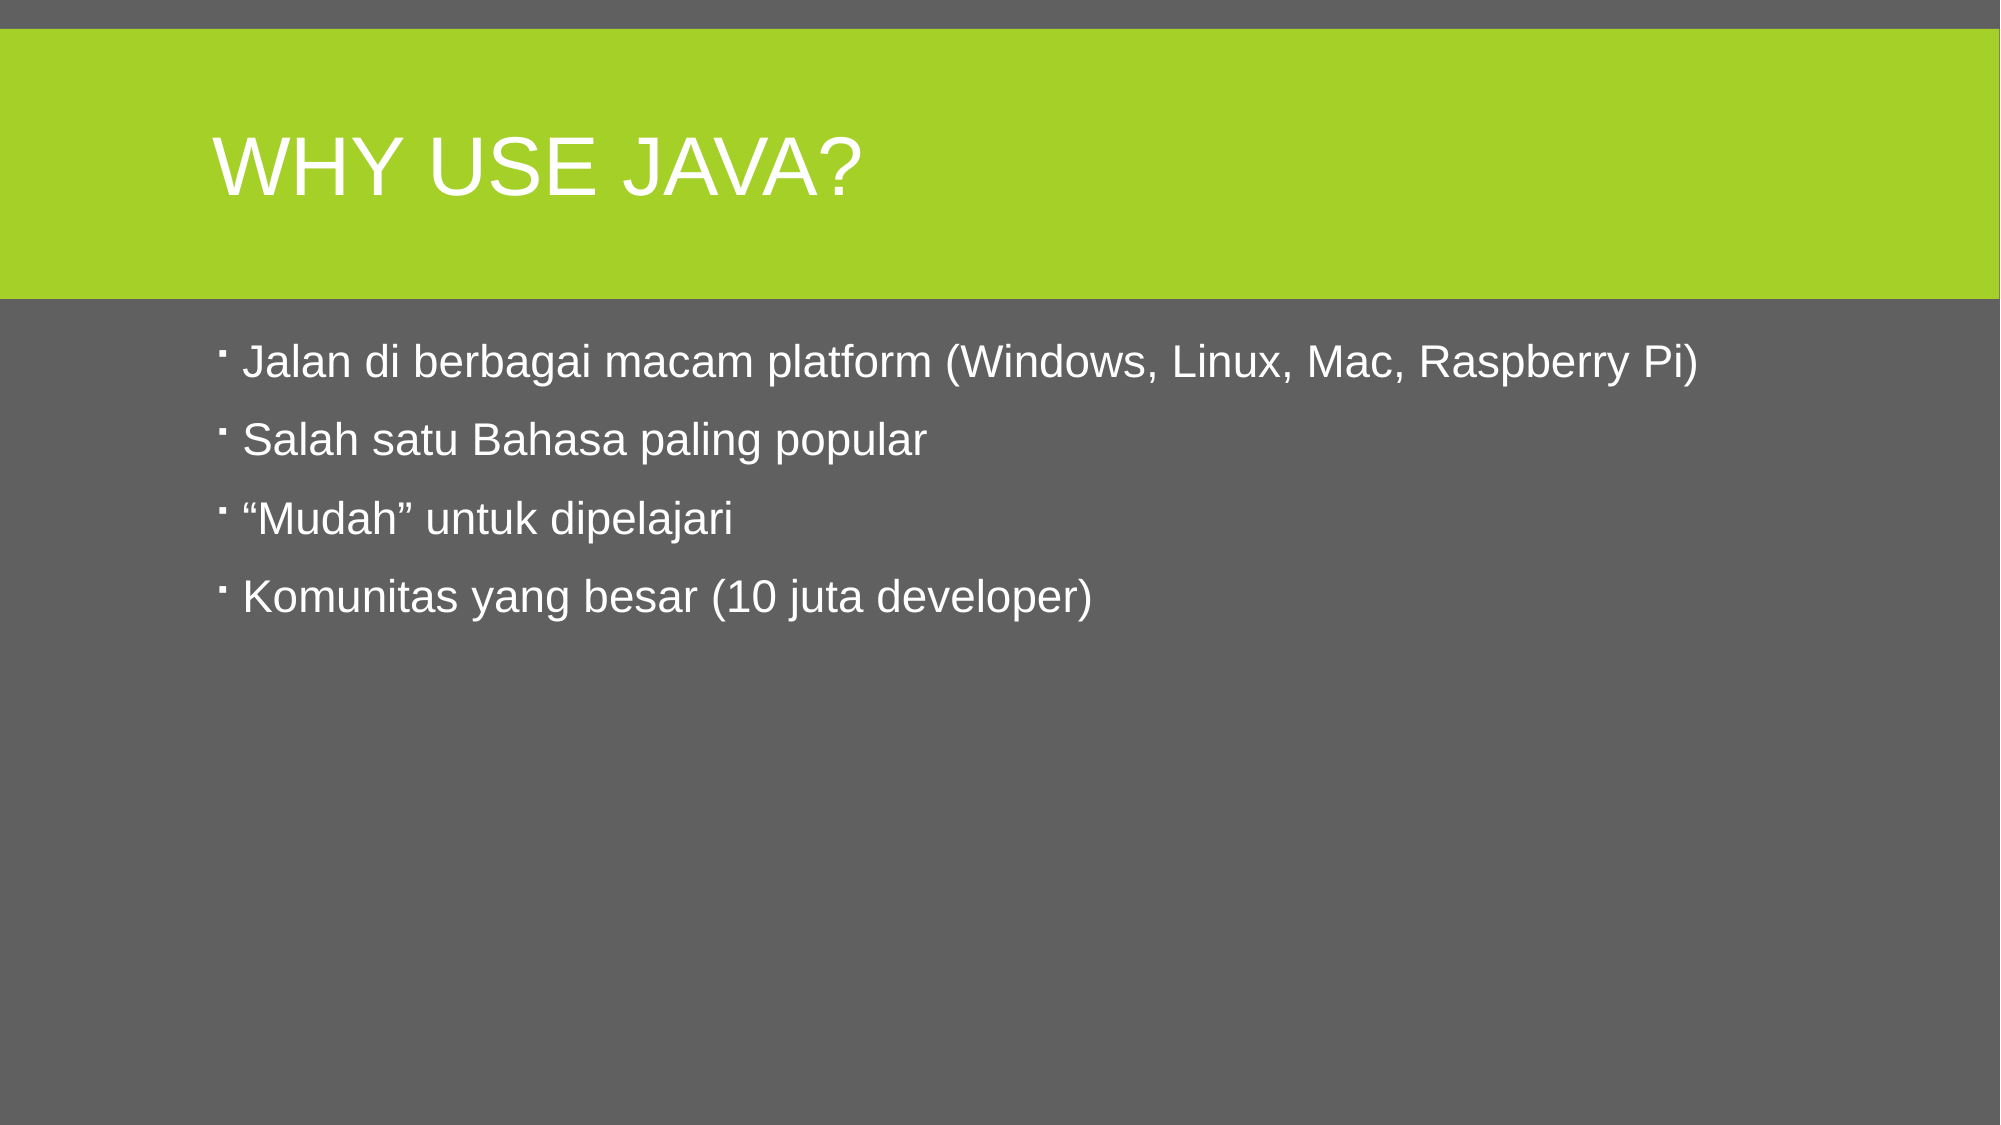

# WHY USE JAVA?
Jalan di berbagai macam platform (Windows, Linux, Mac, Raspberry Pi)
Salah satu Bahasa paling popular
“Mudah” untuk dipelajari
Komunitas yang besar (10 juta developer)